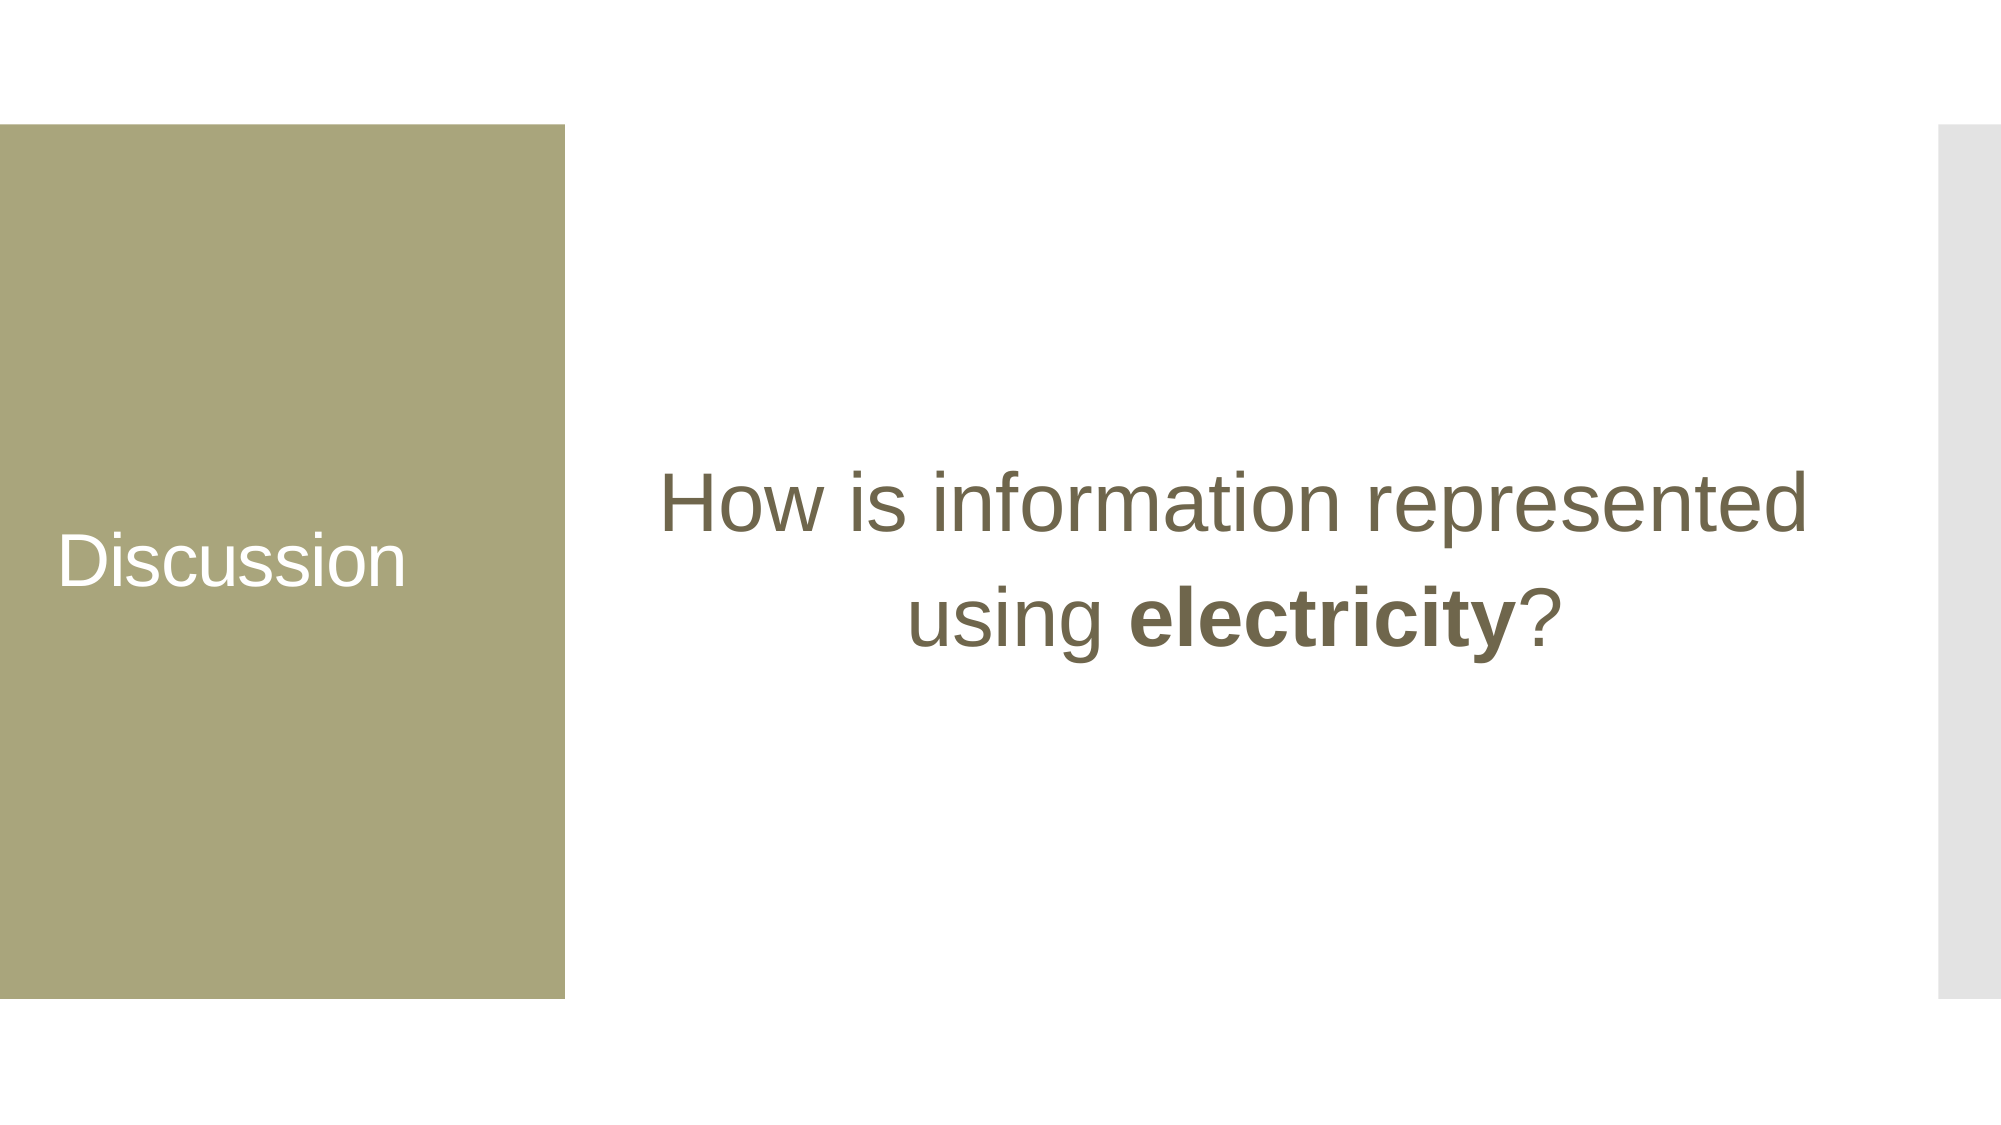

How is information represented
using electricity?
# Discussion